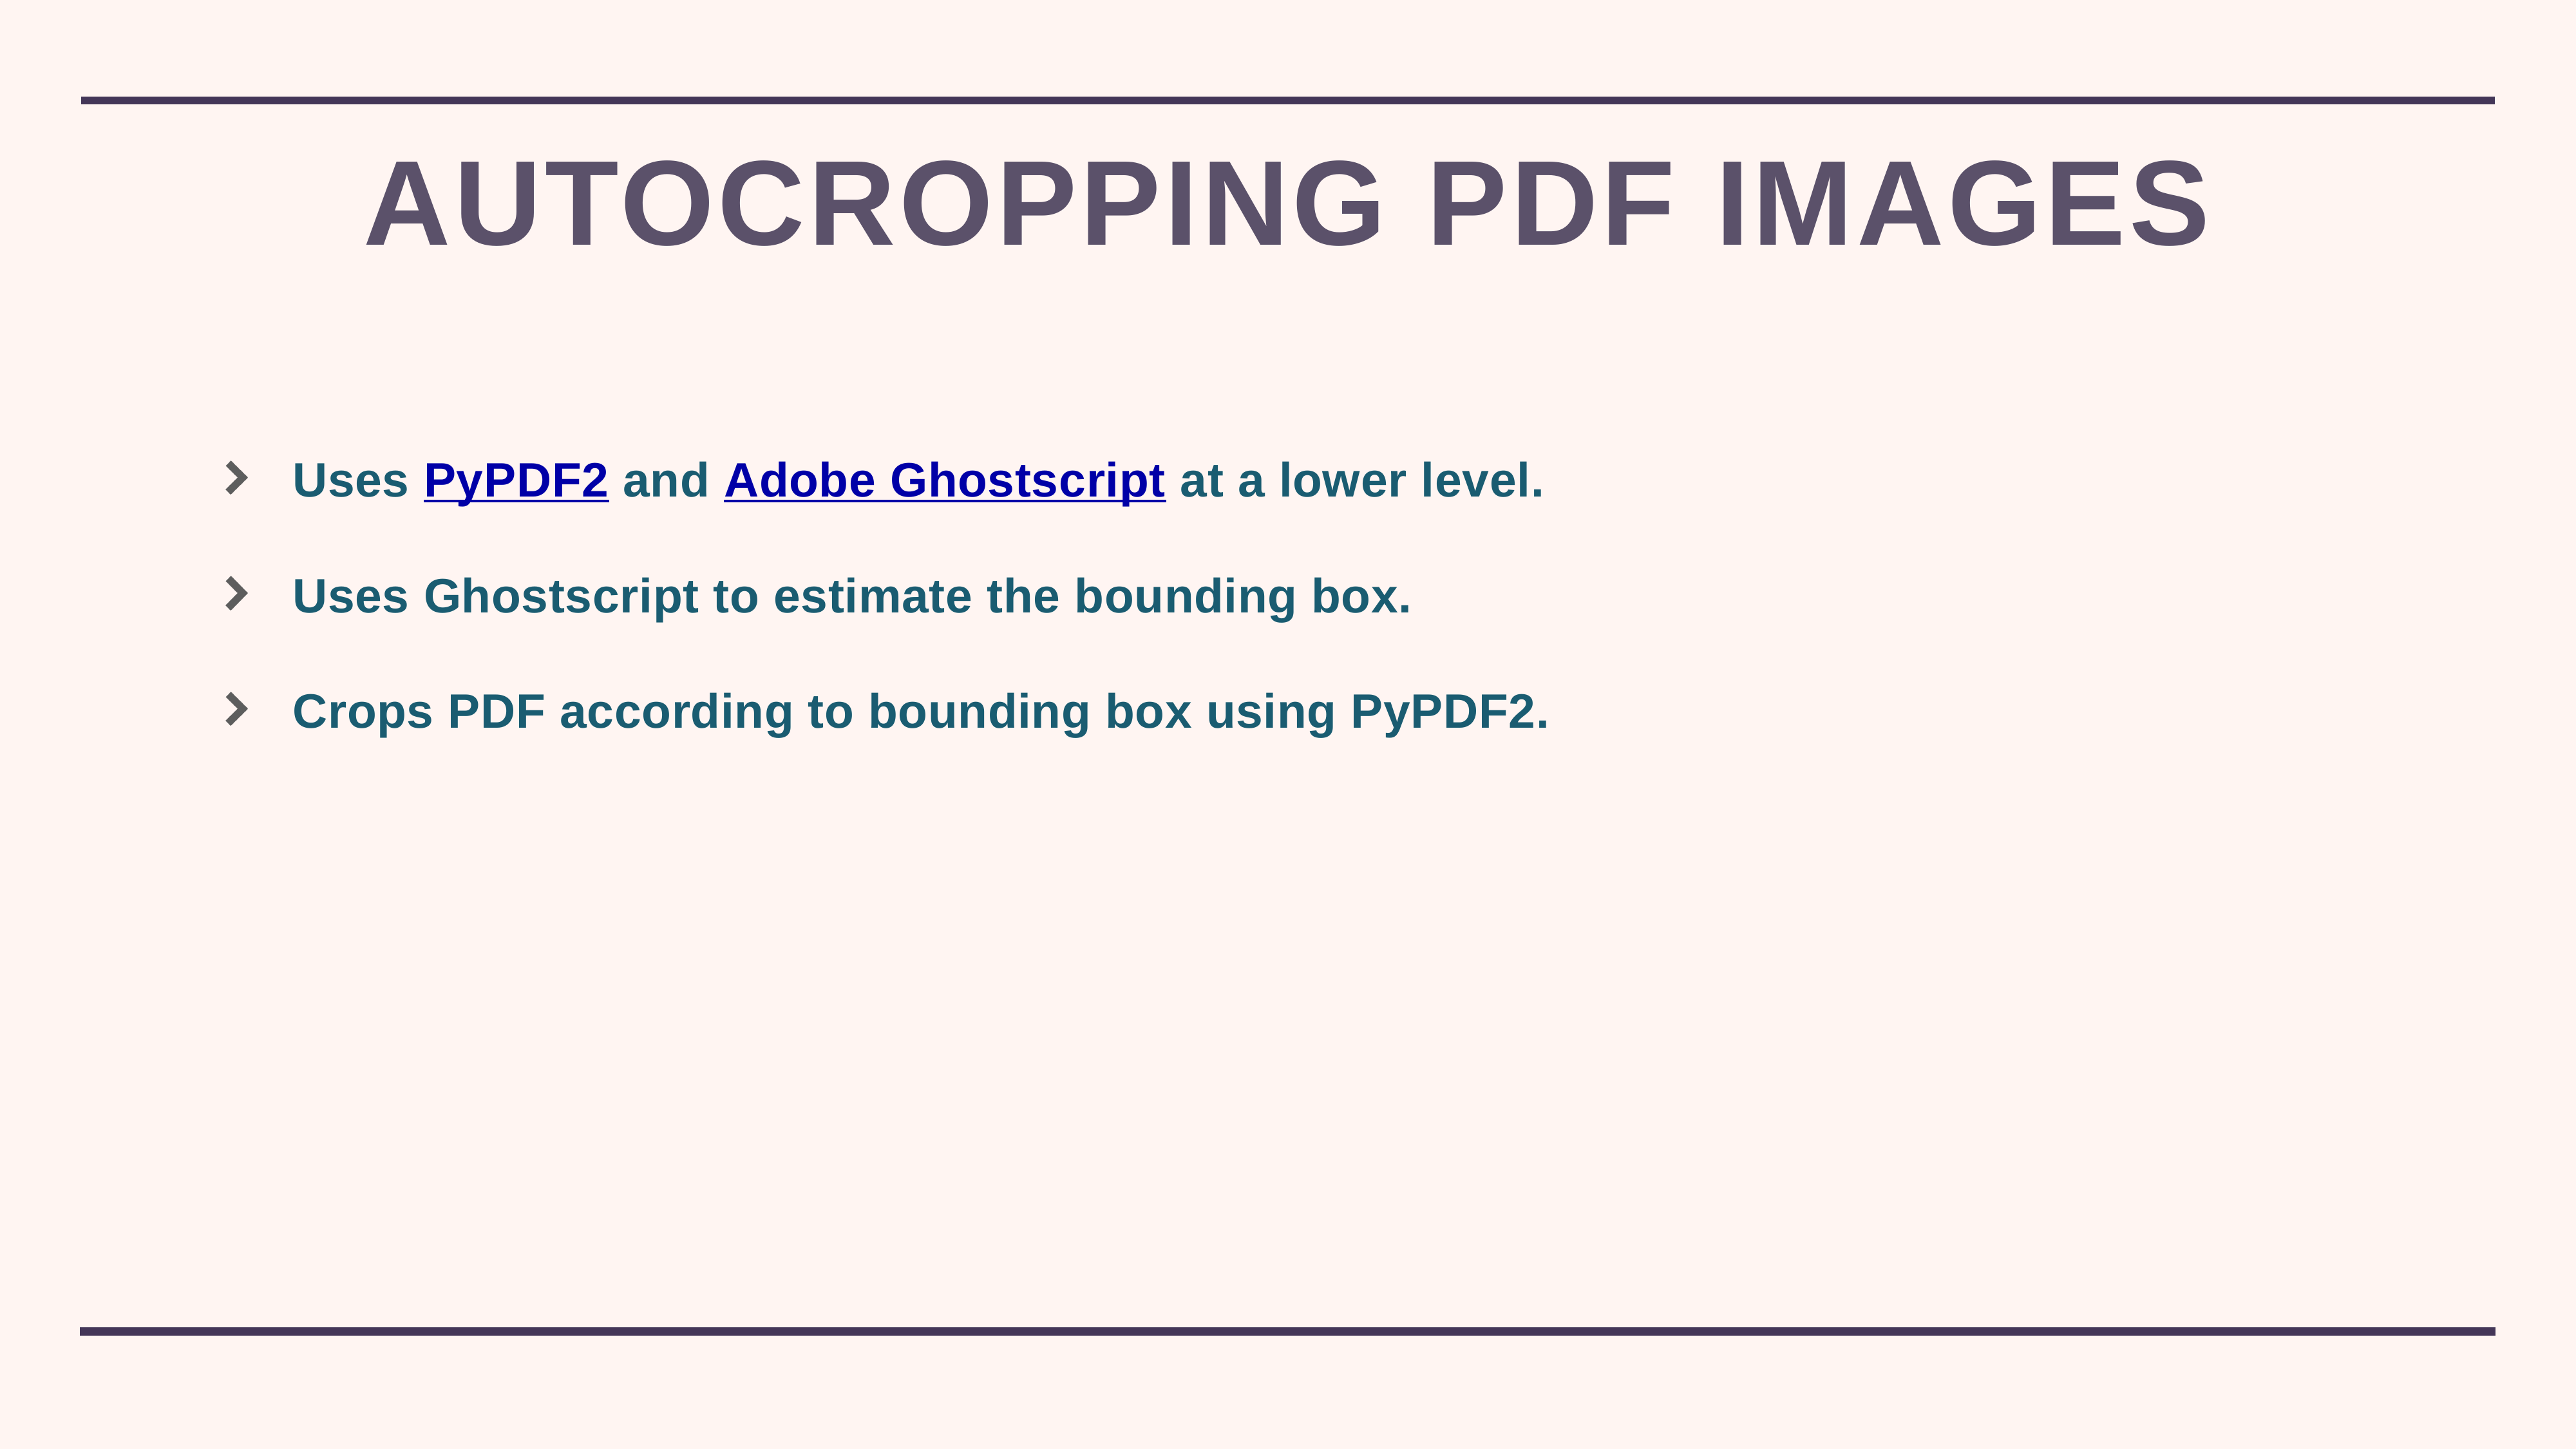

# AUTOCROPPING PDF images
Uses PyPDF2 and Adobe Ghostscript at a lower level.
Uses Ghostscript to estimate the bounding box.
Crops PDF according to bounding box using PyPDF2.